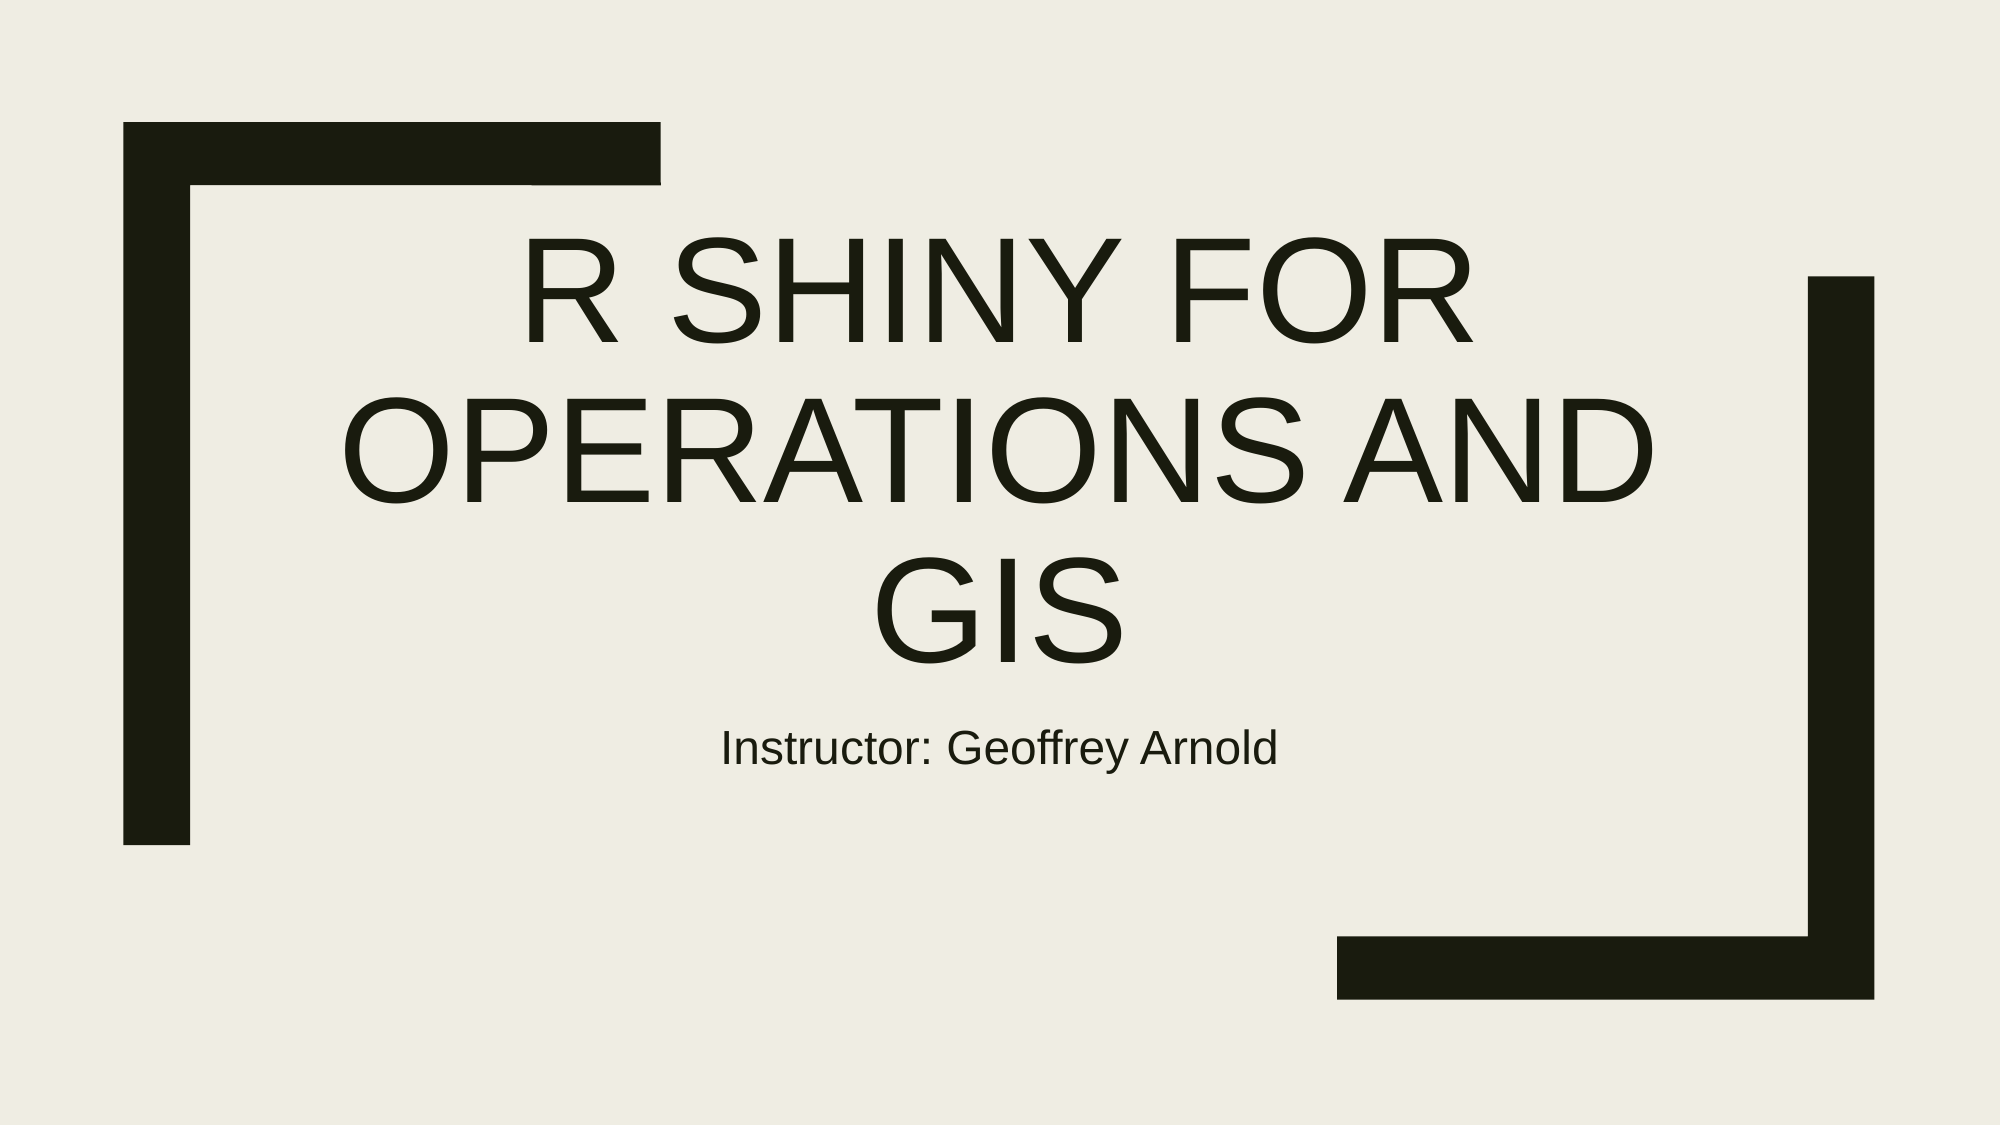

# R Shiny for Operations and GIS
Instructor: Geoffrey Arnold